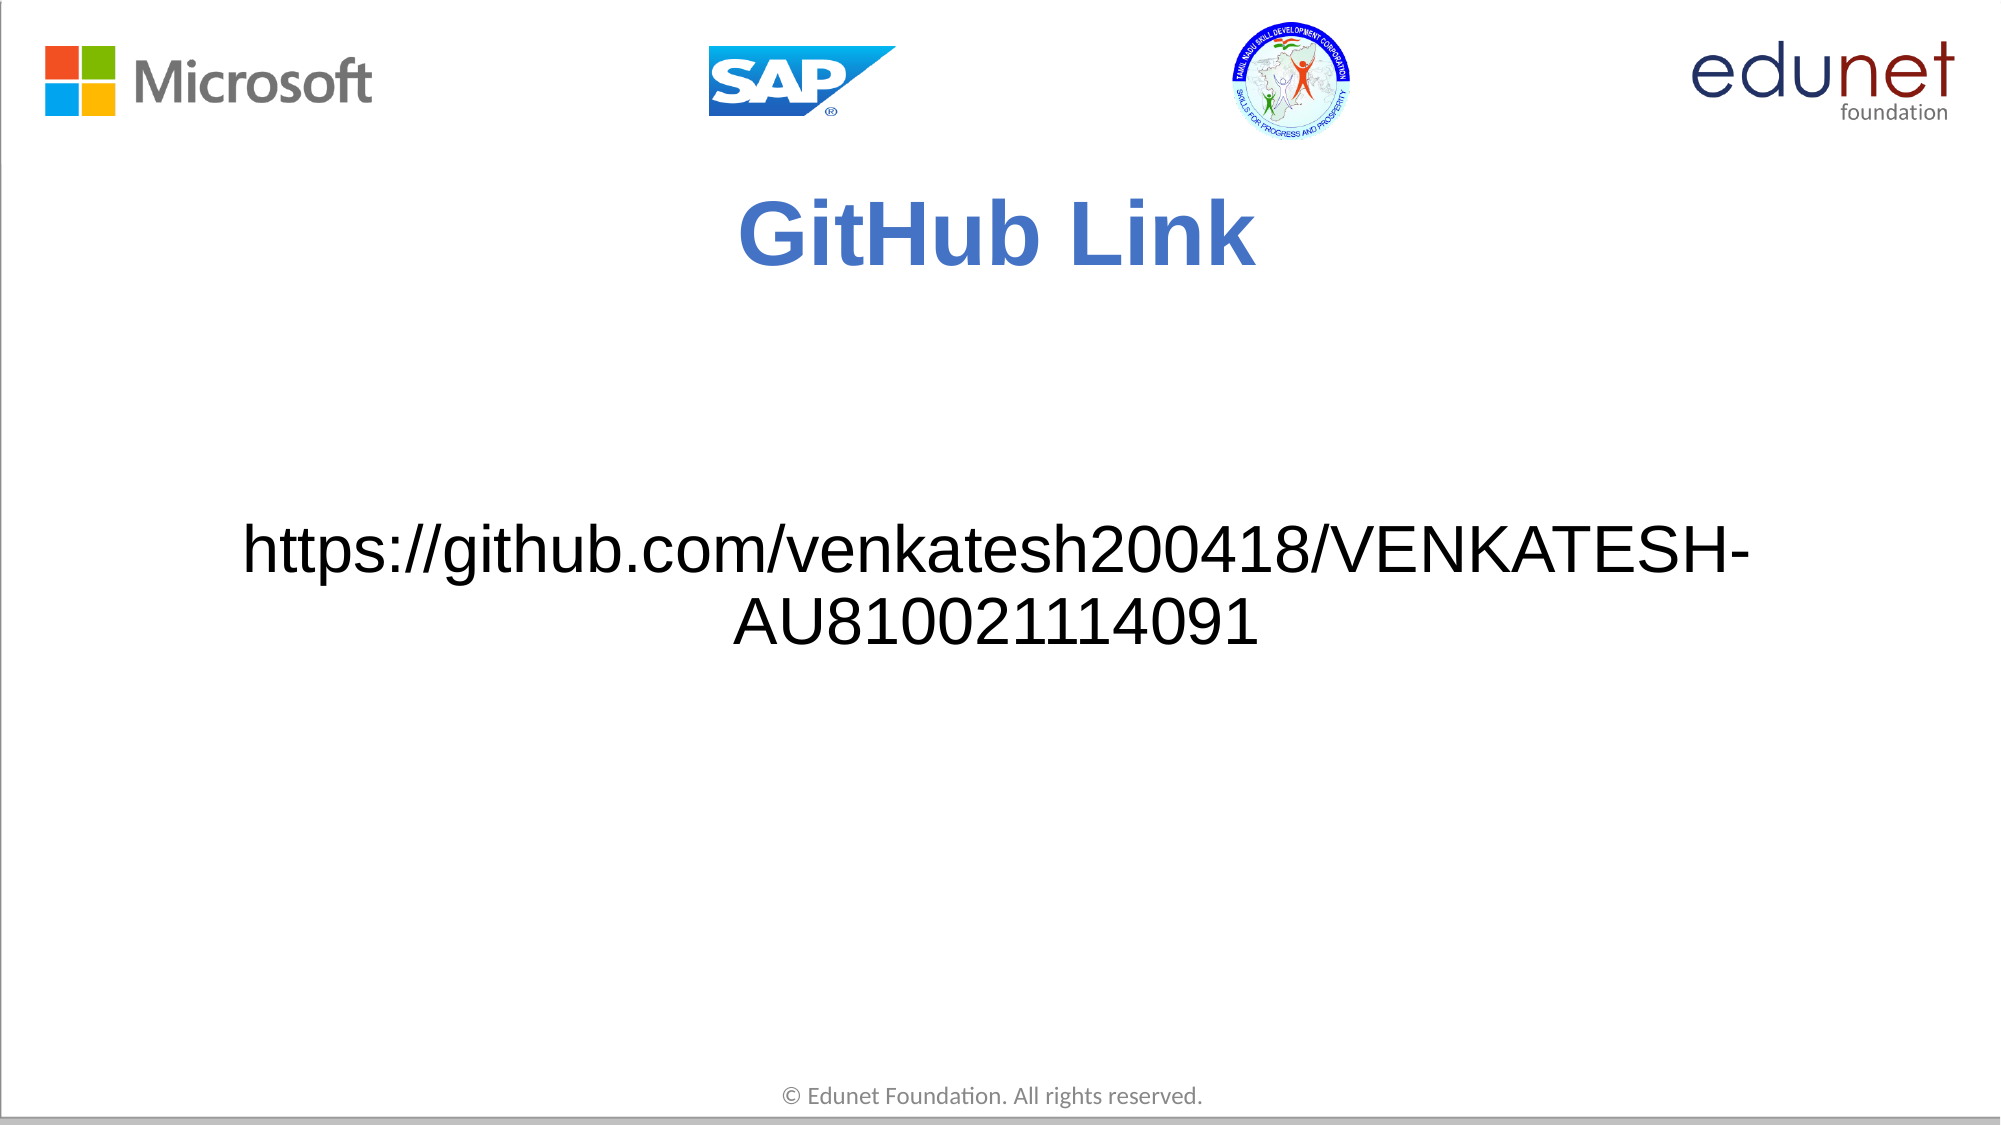

# GitHub Link
https://github.com/venkatesh200418/VENKATESH-AU810021114091
© Edunet Foundation. All rights reserved.